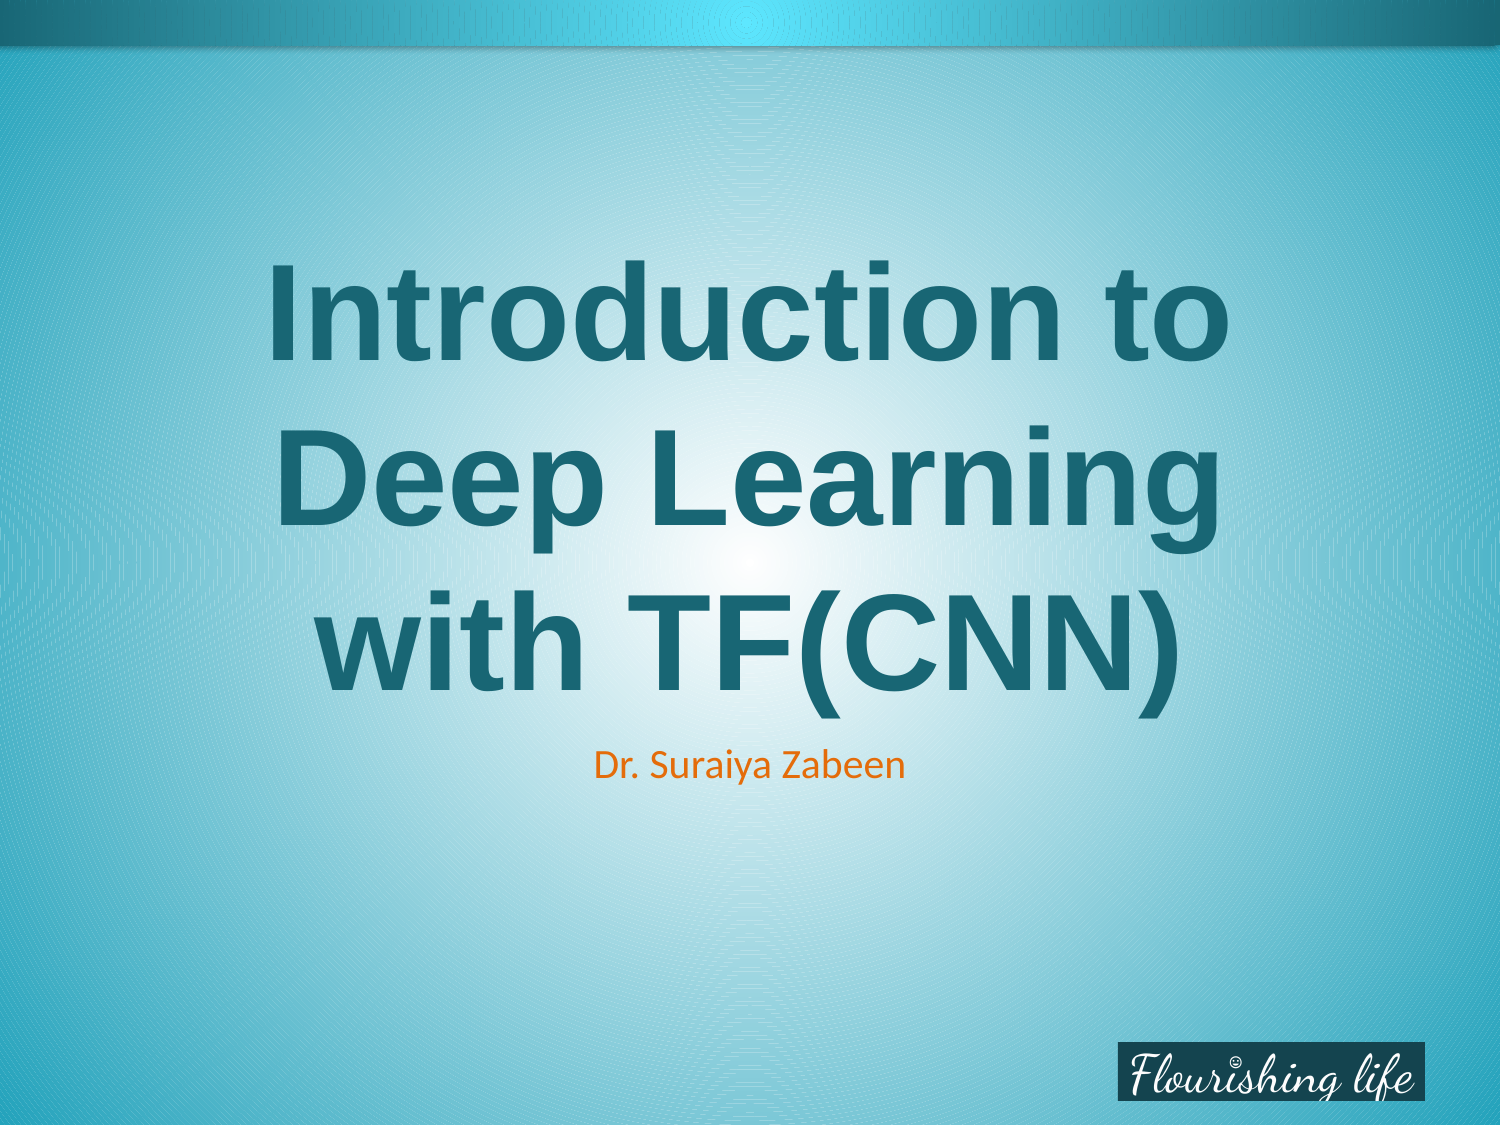

# Introduction to Deep Learning with TF(CNN)
Dr. Suraiya Zabeen